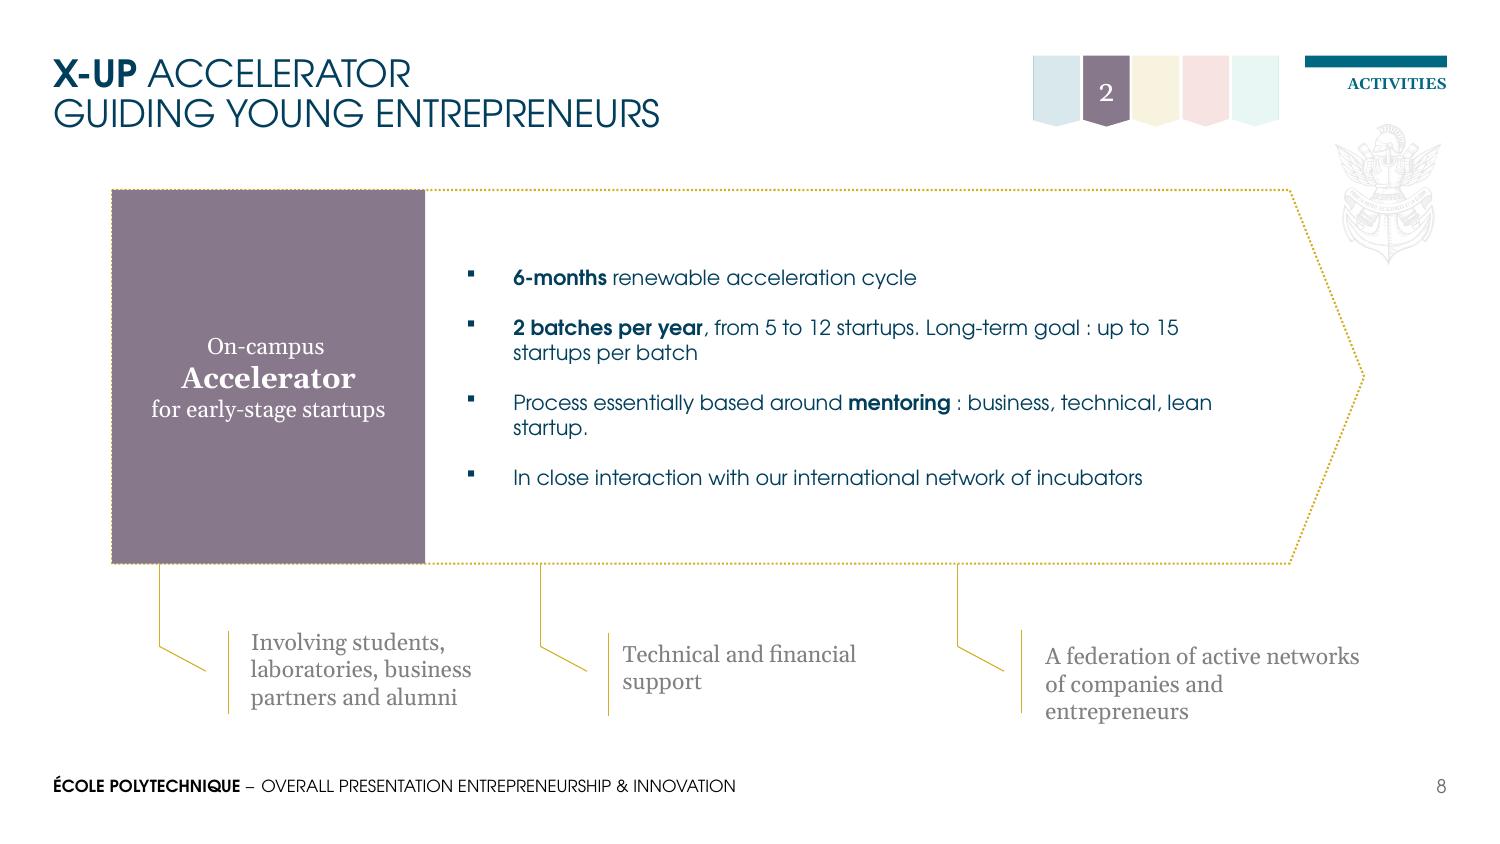

# X-up Accelerator guiding young entrepreneurs

2

Activities

On-campus
Accelerator
for early-stage startups
6-months renewable acceleration cycle
2 batches per year, from 5 to 12 startups. Long-term goal : up to 15 startups per batch
Process essentially based around mentoring : business, technical, lean startup.
In close interaction with our international network of incubators
Technical and financial support
A federation of active networks of companies and entrepreneurs
Involving students, laboratories, business partners and alumni
Overall presentation entrepreneurship & innovation
8